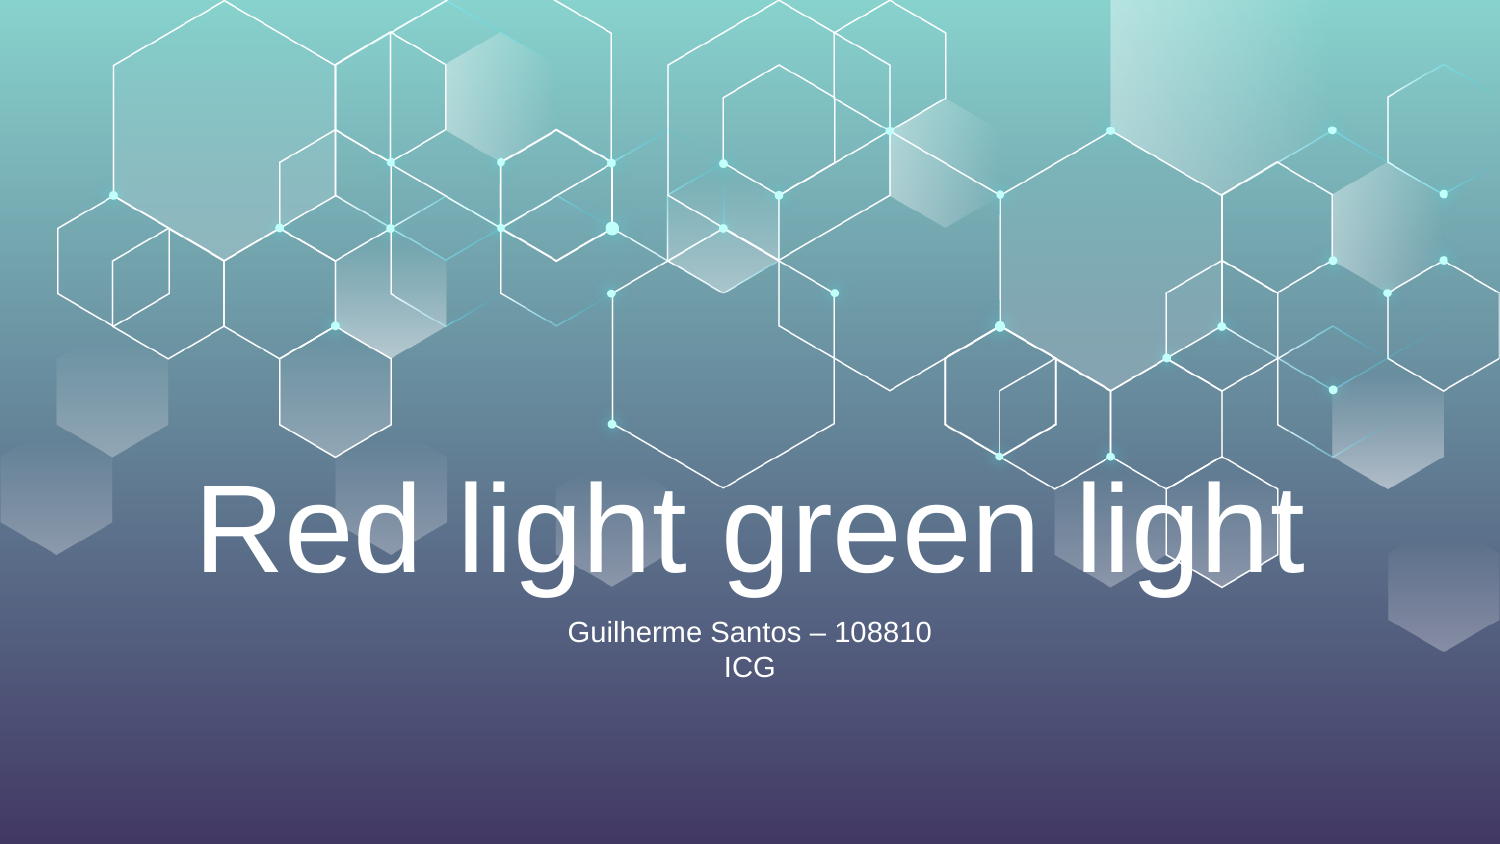

# Red light green light
Guilherme Santos – 108810
ICG